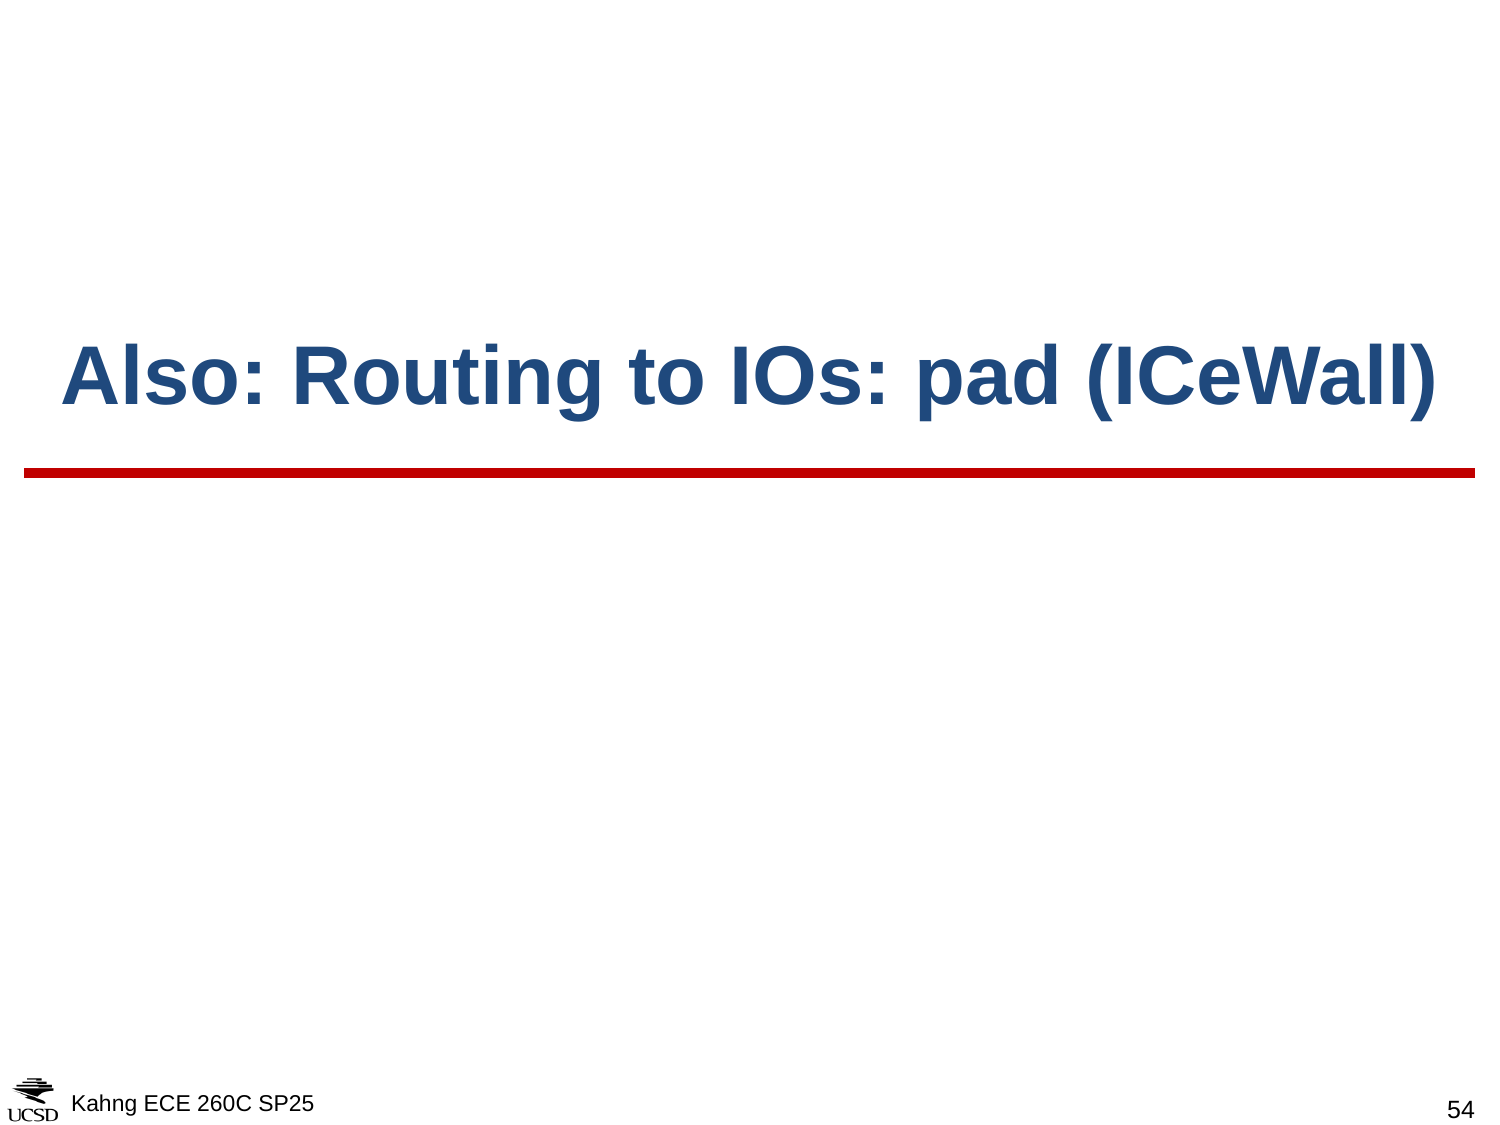

# Also: Routing to IOs: pad (ICeWall)
Kahng ECE 260C SP25